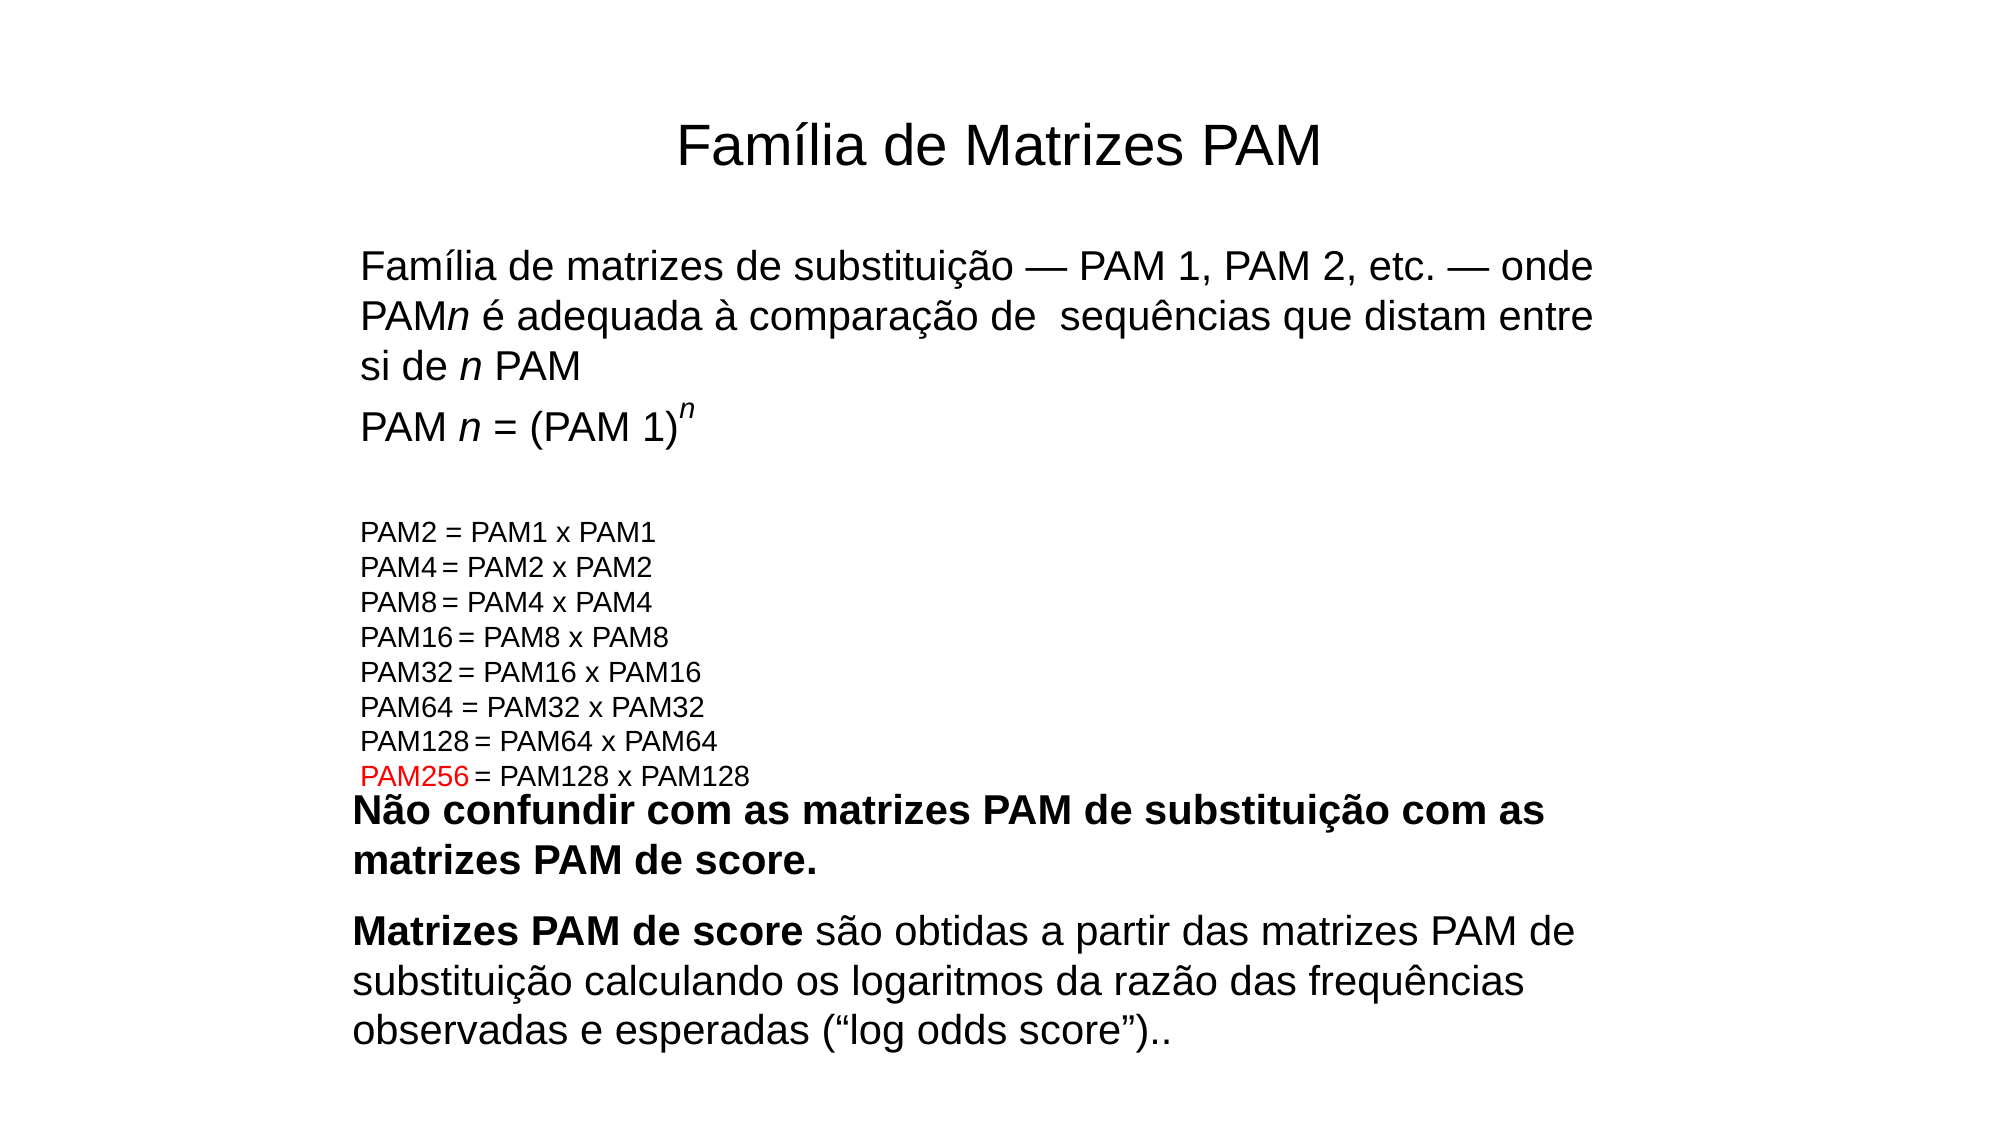

Família de Matrizes PAM

Família de matrizes de substituição — PAM 1, PAM 2, etc. — onde PAMn é adequada à comparação de  sequências que distam entre si de n PAM
PAM n = (PAM 1)n

PAM2 = PAM1 x PAM1
PAM4 = PAM2 x PAM2
PAM8 = PAM4 x PAM4
PAM16 = PAM8 x PAM8
PAM32 = PAM16 x PAM16
PAM64 = PAM32 x PAM32
PAM128 = PAM64 x PAM64
PAM256 = PAM128 x PAM128

Não confundir com as matrizes PAM de substituição com as matrizes PAM de score.
Matrizes PAM de score são obtidas a partir das matrizes PAM de substituição calculando os logaritmos da razão das frequências observadas e esperadas (“log odds score”)..